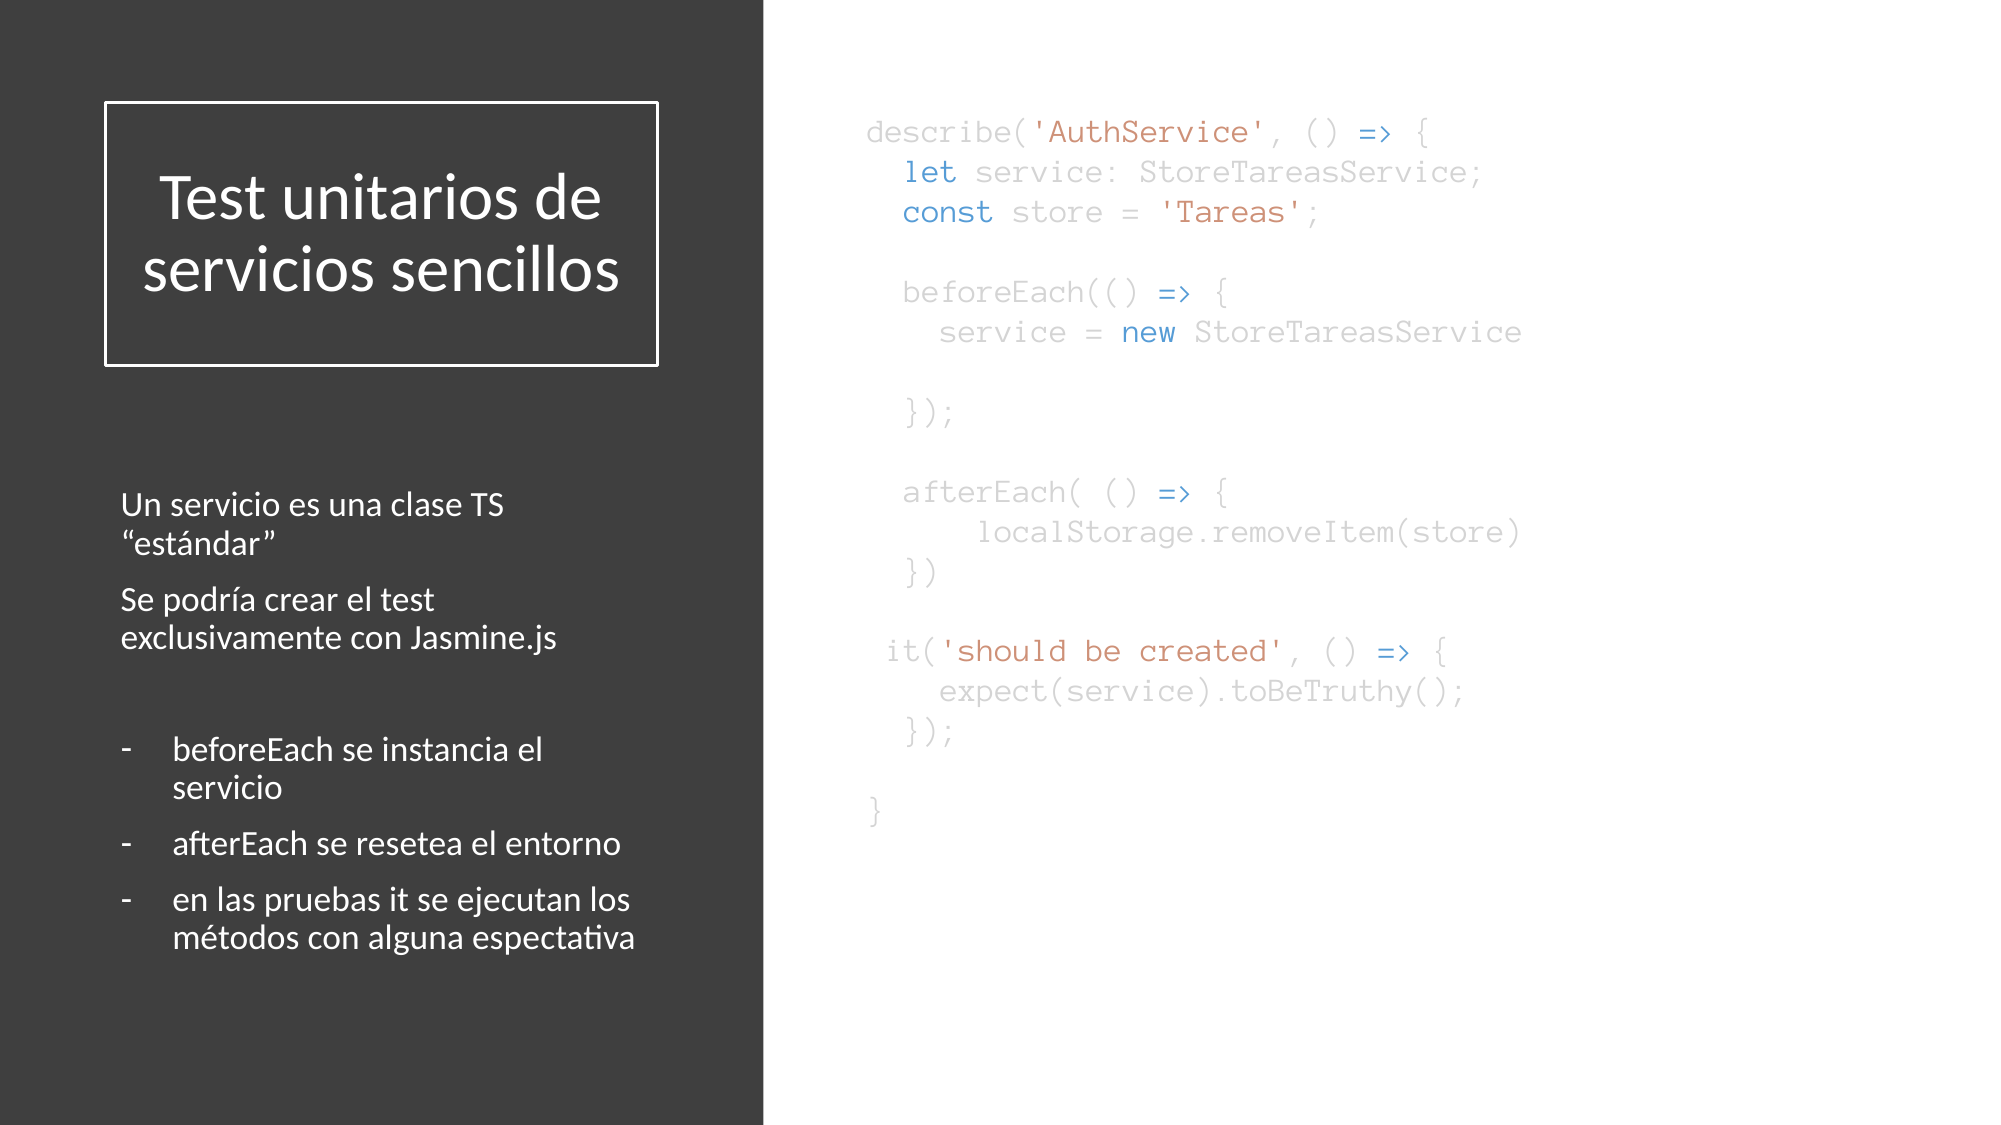

# Test unitarios de servicios sencillos
describe('AuthService', () => {
  let service: StoreTareasService;
  const store = 'Tareas';
  beforeEach(() => {
    service = new StoreTareasService

  });
  afterEach( () => {
      localStorage.removeItem(store)
  })

 it('should be created', () => {
    expect(service).toBeTruthy();
  });
}
Un servicio es una clase TS “estándar”
Se podría crear el test exclusivamente con Jasmine.js

beforeEach se instancia el servicio
afterEach se resetea el entorno
en las pruebas it se ejecutan los métodos con alguna espectativa